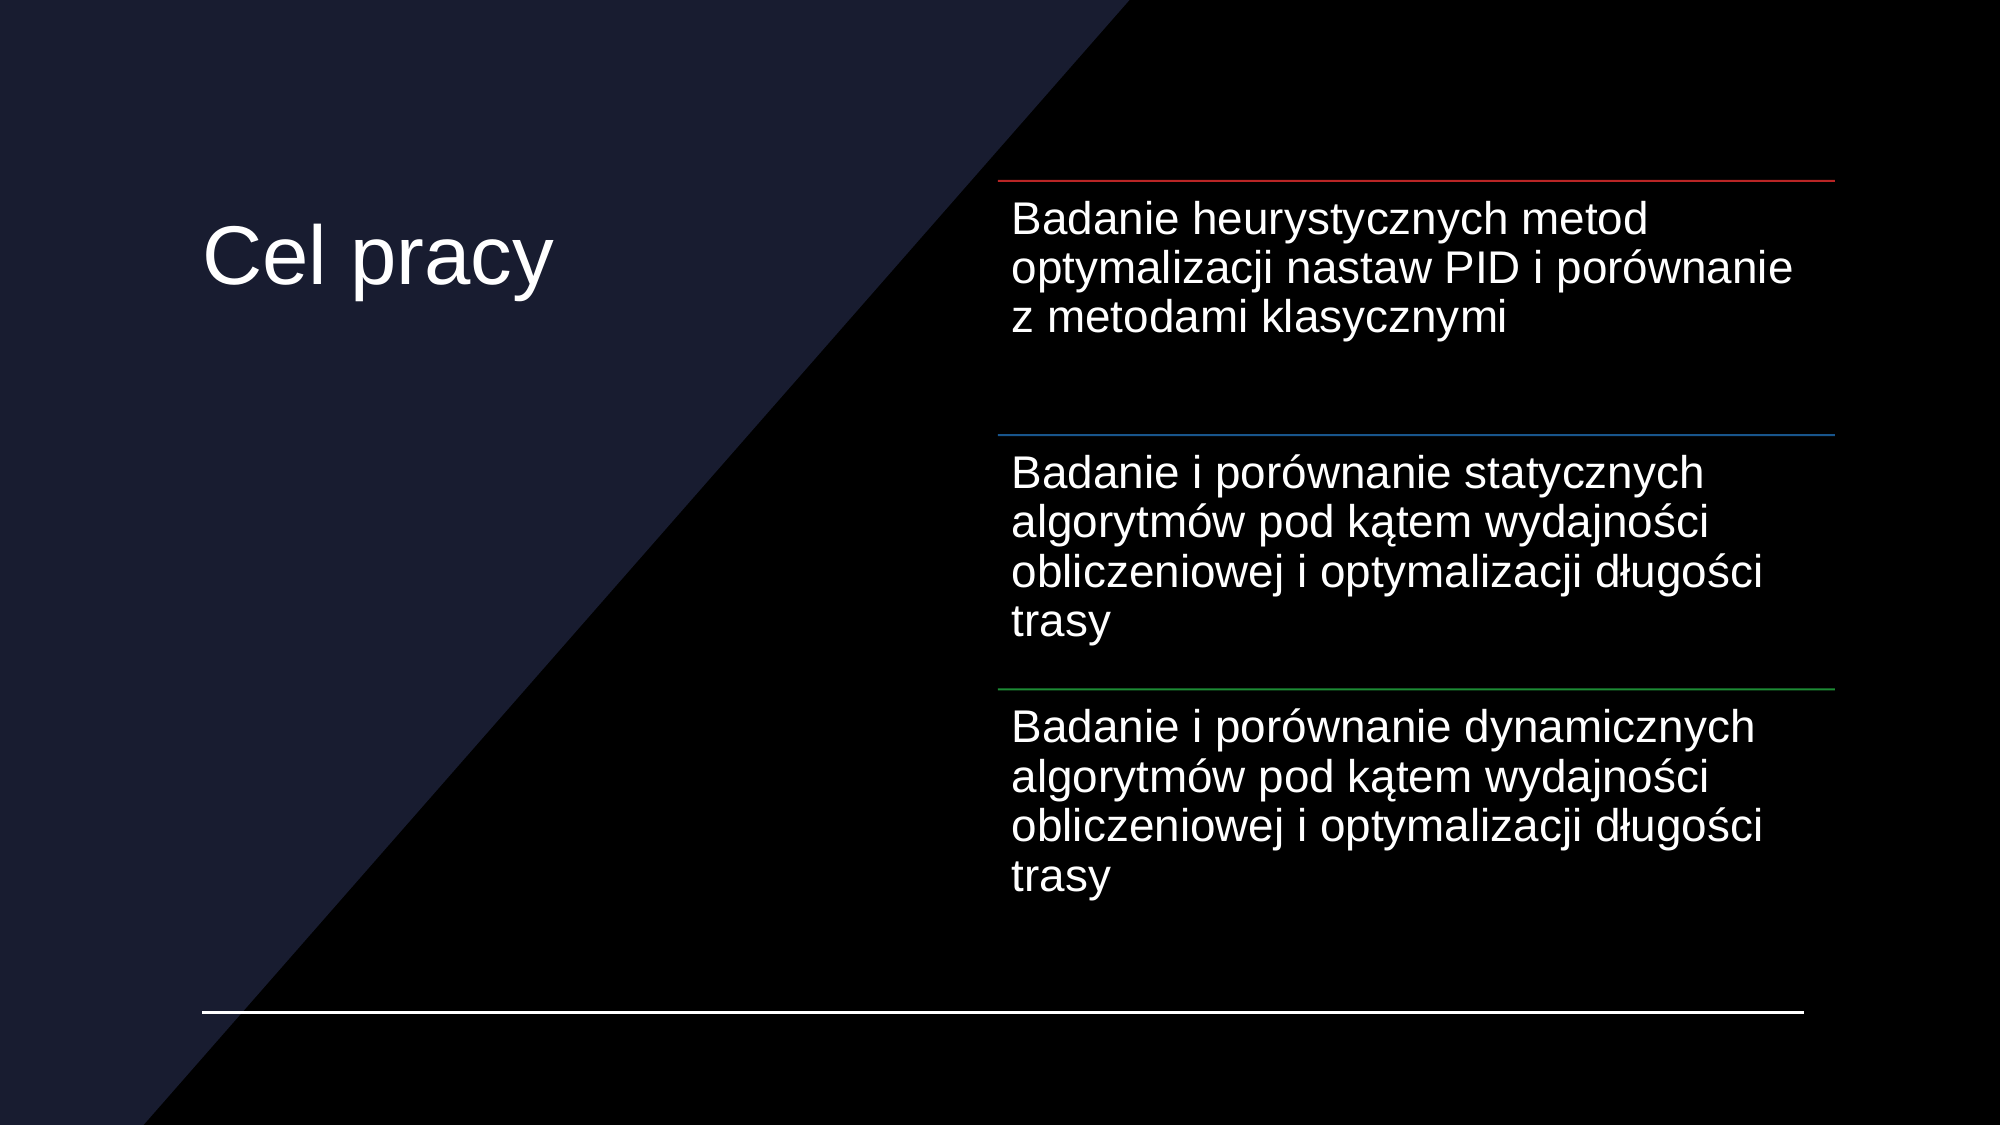

Badanie heurystycznych metod optymalizacji nastaw PID i porównanie z metodami klasycznymi
Badanie i porównanie statycznych algorytmów pod kątem wydajności obliczeniowej i optymalizacji długości trasy
Badanie i porównanie dynamicznych algorytmów pod kątem wydajności obliczeniowej i optymalizacji długości trasy
# Cel pracy